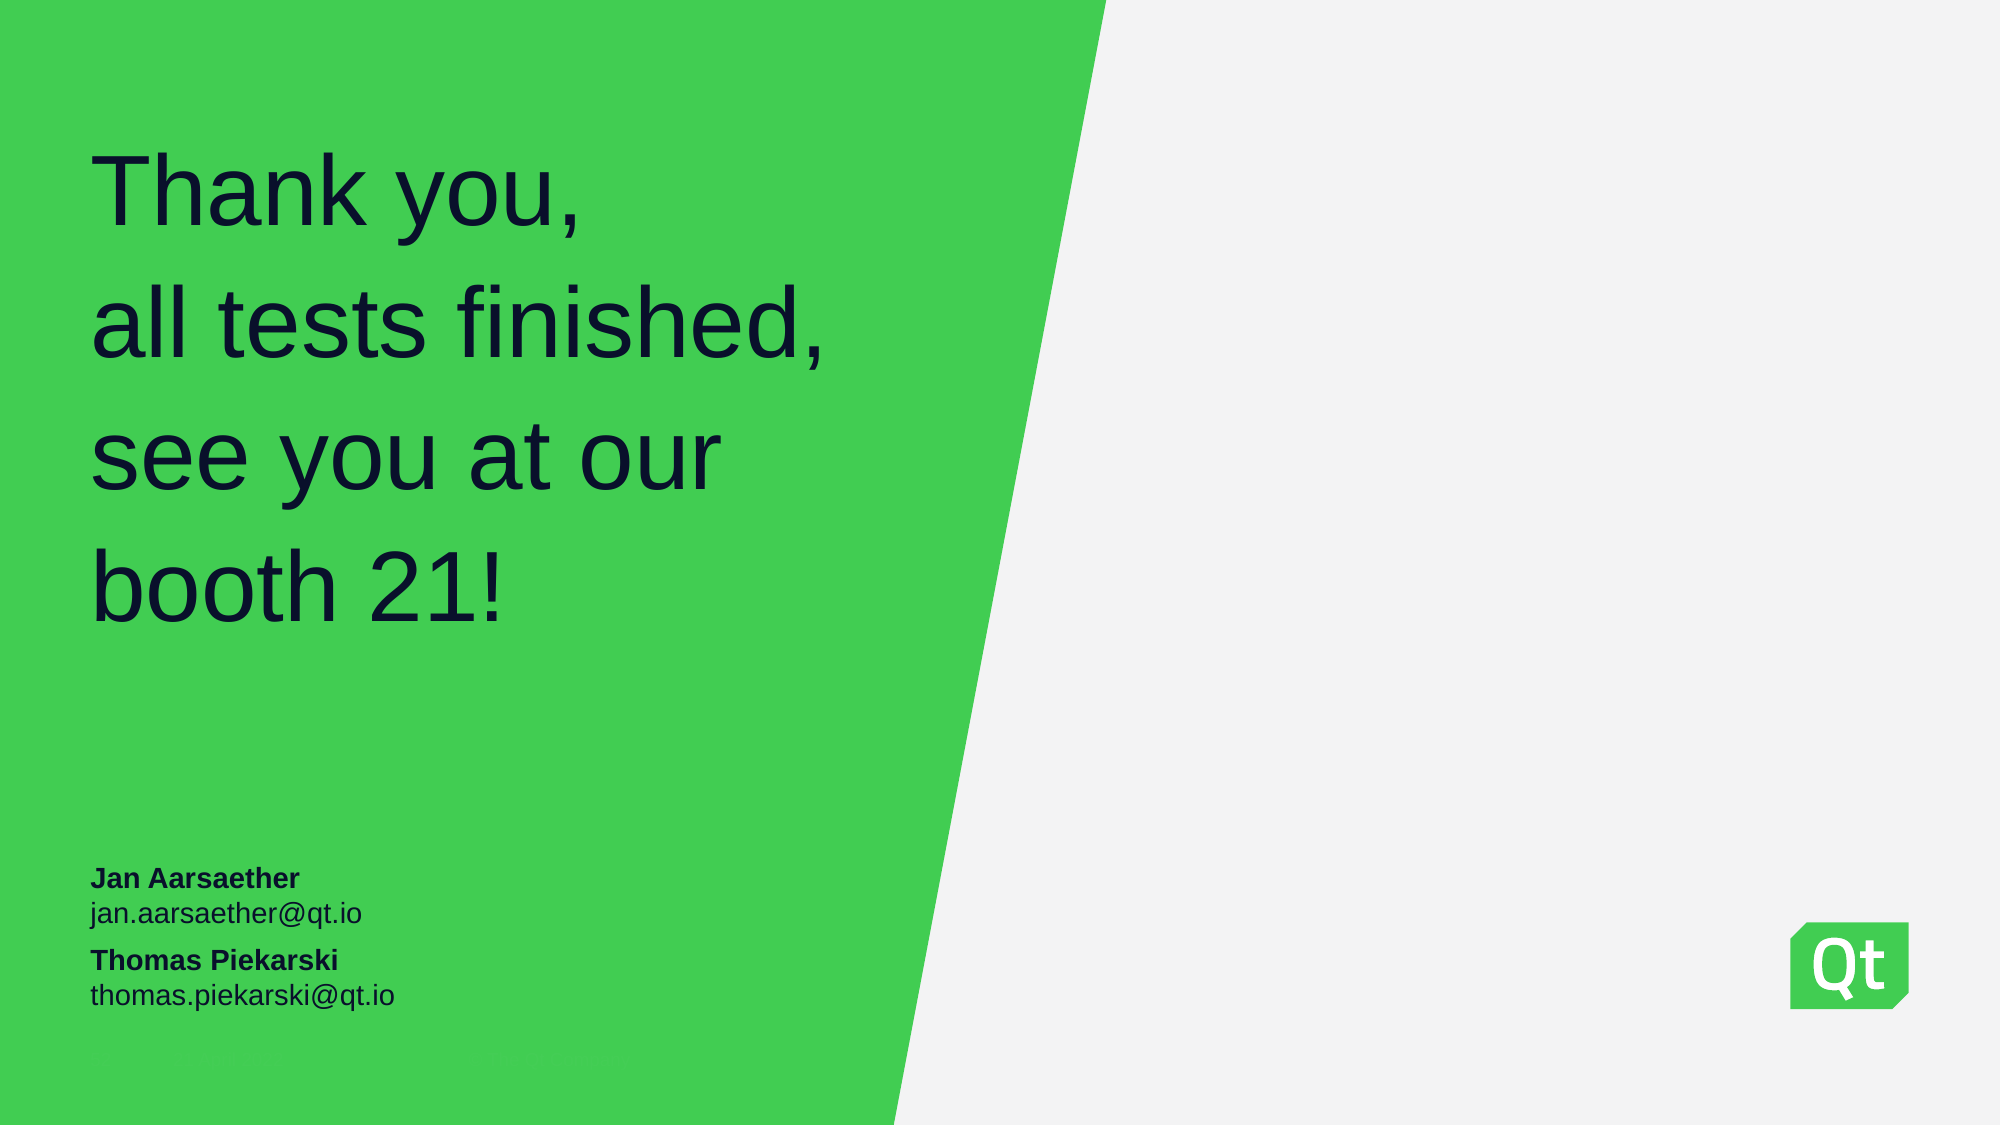

# Thank you, all tests finished, see you at our booth 21!
Jan Aarsaether
jan.aarsaether@qt.io
Thomas Piekarski
thomas.piekarski@qt.io
52
21 April 2022
© The Qt Company